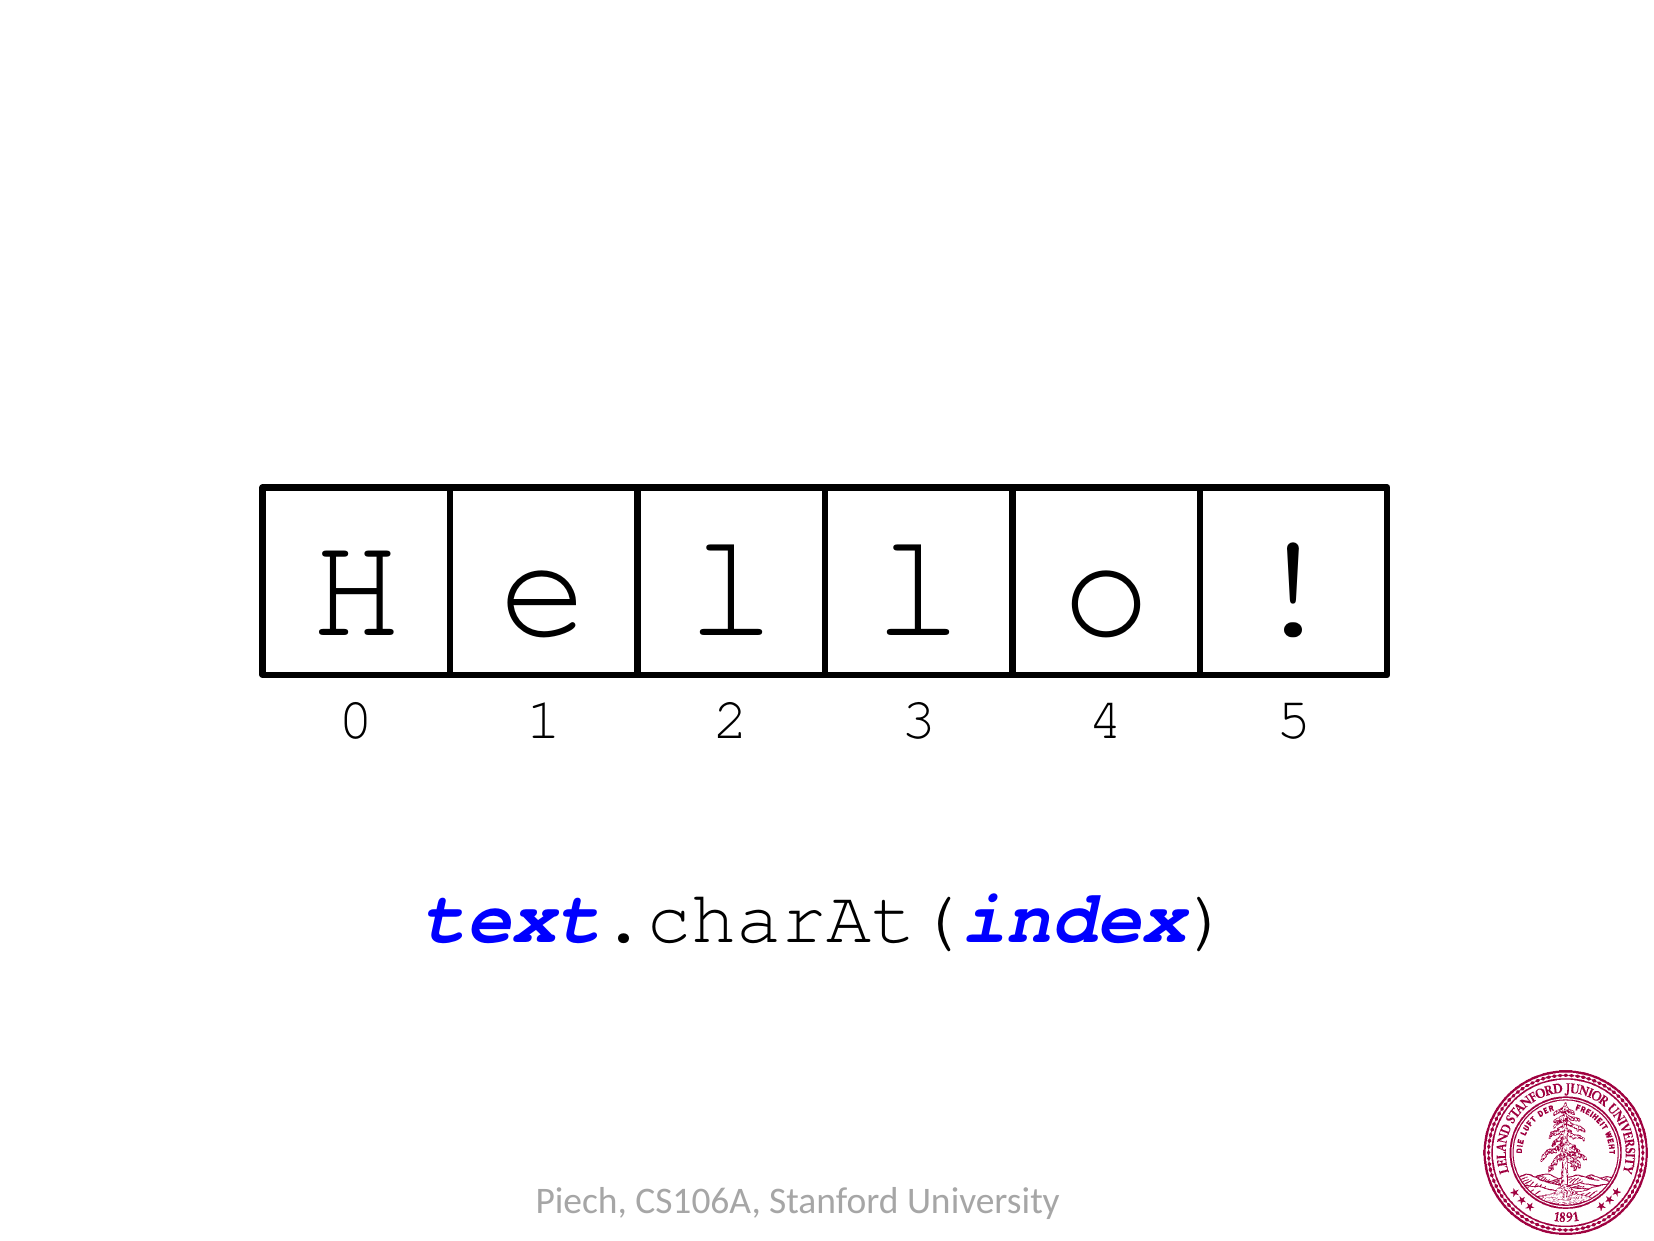

H
e
l
l
o
!
0
1
2
3
4
5
text.charAt(index)